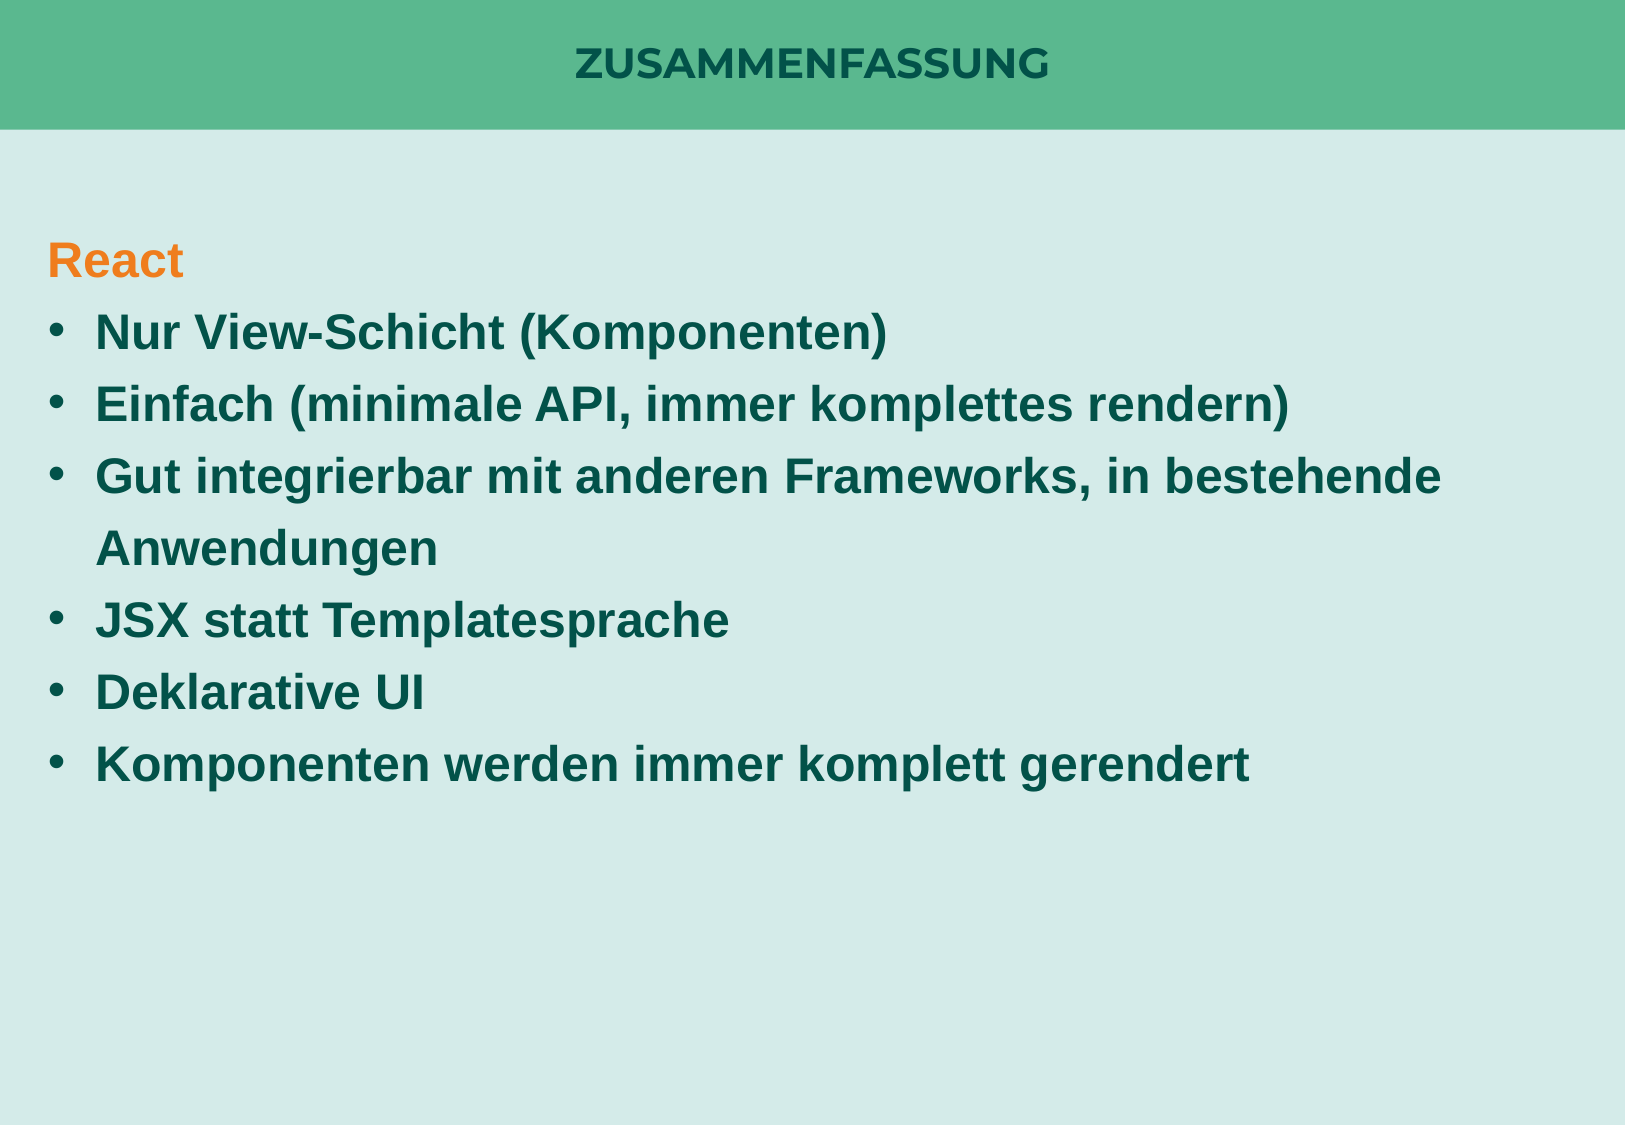

# Zusammenfassung
React
Nur View-Schicht (Komponenten)
Einfach (minimale API, immer komplettes rendern)
Gut integrierbar mit anderen Frameworks, in bestehende Anwendungen
JSX statt Templatesprache
Deklarative UI
Komponenten werden immer komplett gerendert